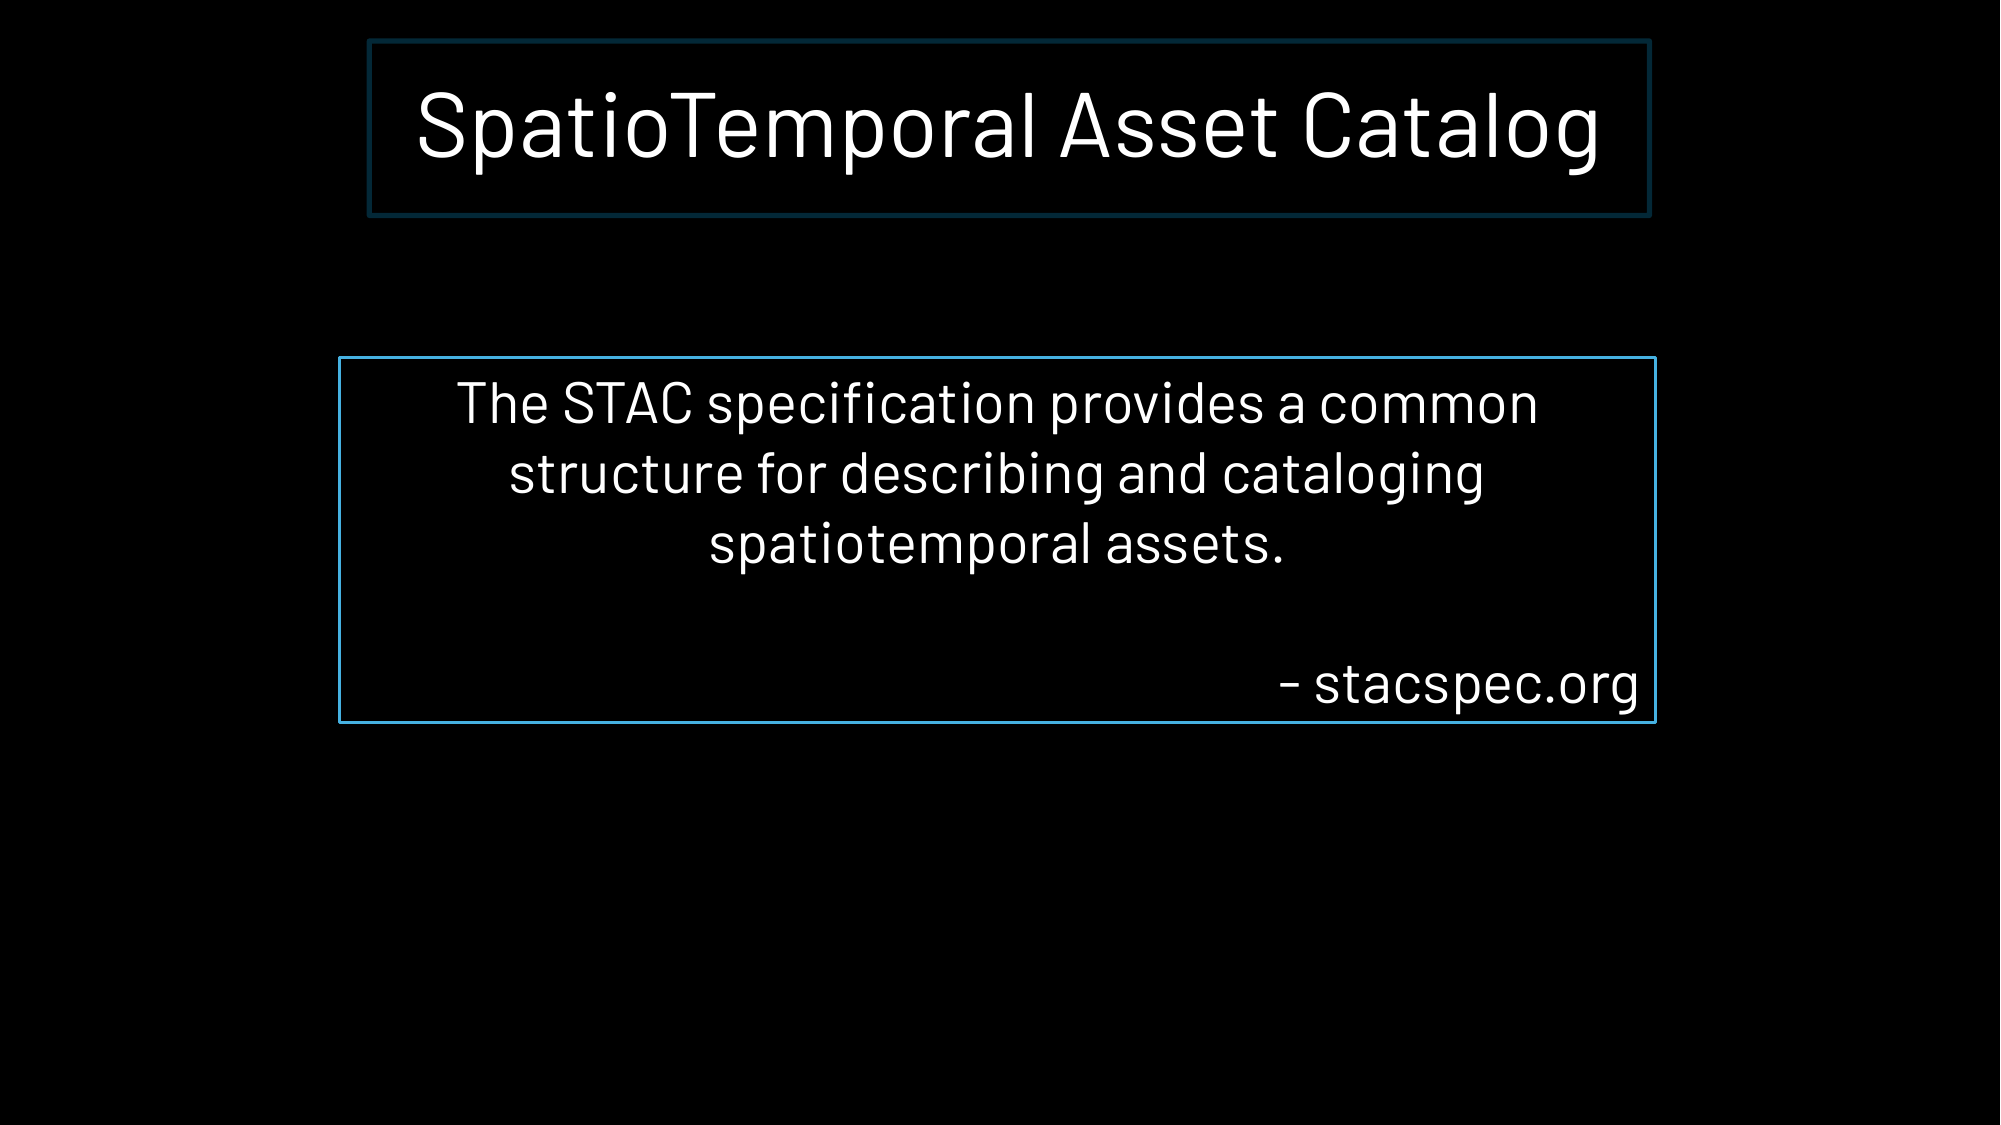

# SpatioTemporal Asset Catalog
The STAC specification provides a common structure for describing and cataloging spatiotemporal assets.

 - stacspec.org